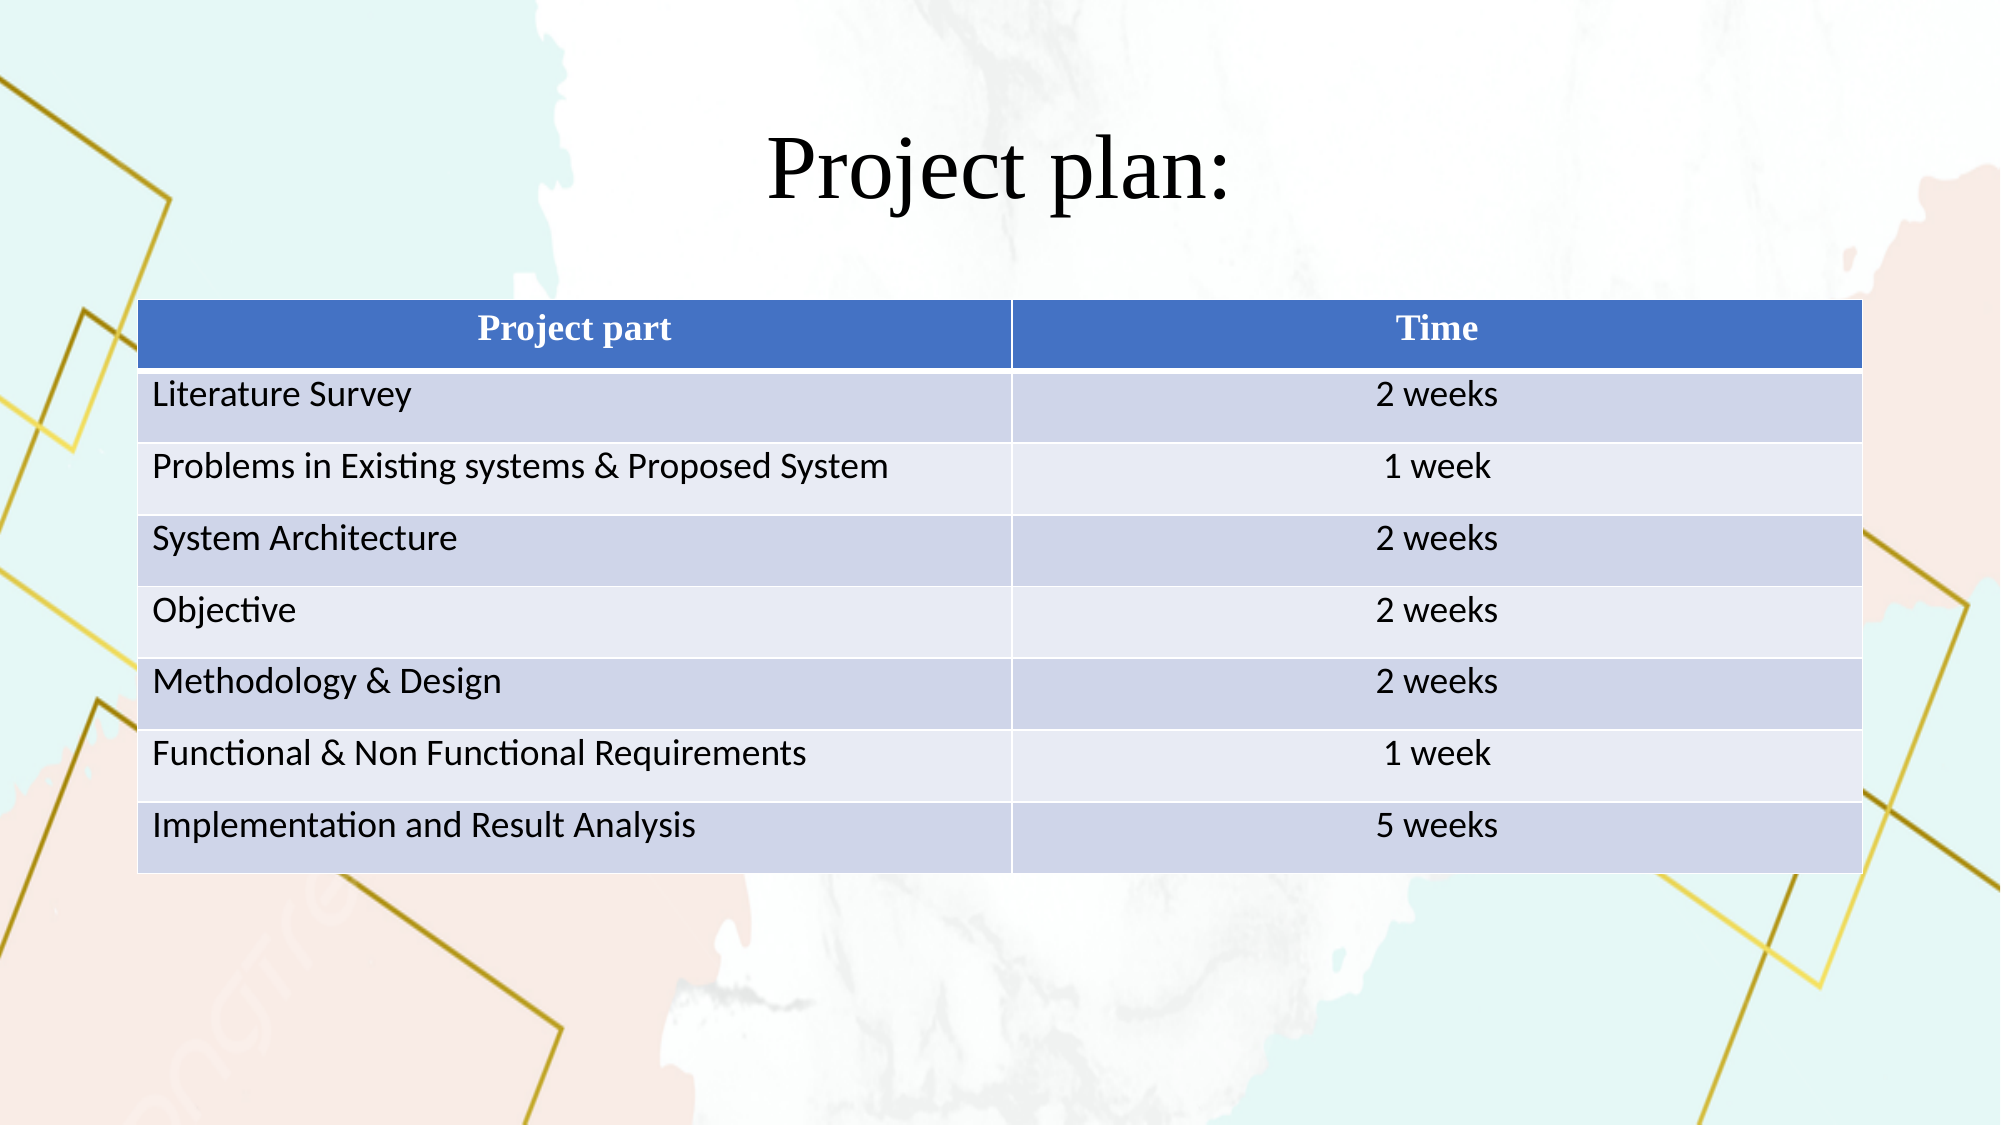

# Project plan:
| Project part | Time |
| --- | --- |
| Literature Survey | 2 weeks |
| Problems in Existing systems & Proposed System | 1 week |
| System Architecture | 2 weeks |
| Objective | 2 weeks |
| Methodology & Design | 2 weeks |
| Functional & Non Functional Requirements | 1 week |
| Implementation and Result Analysis | 5 weeks |